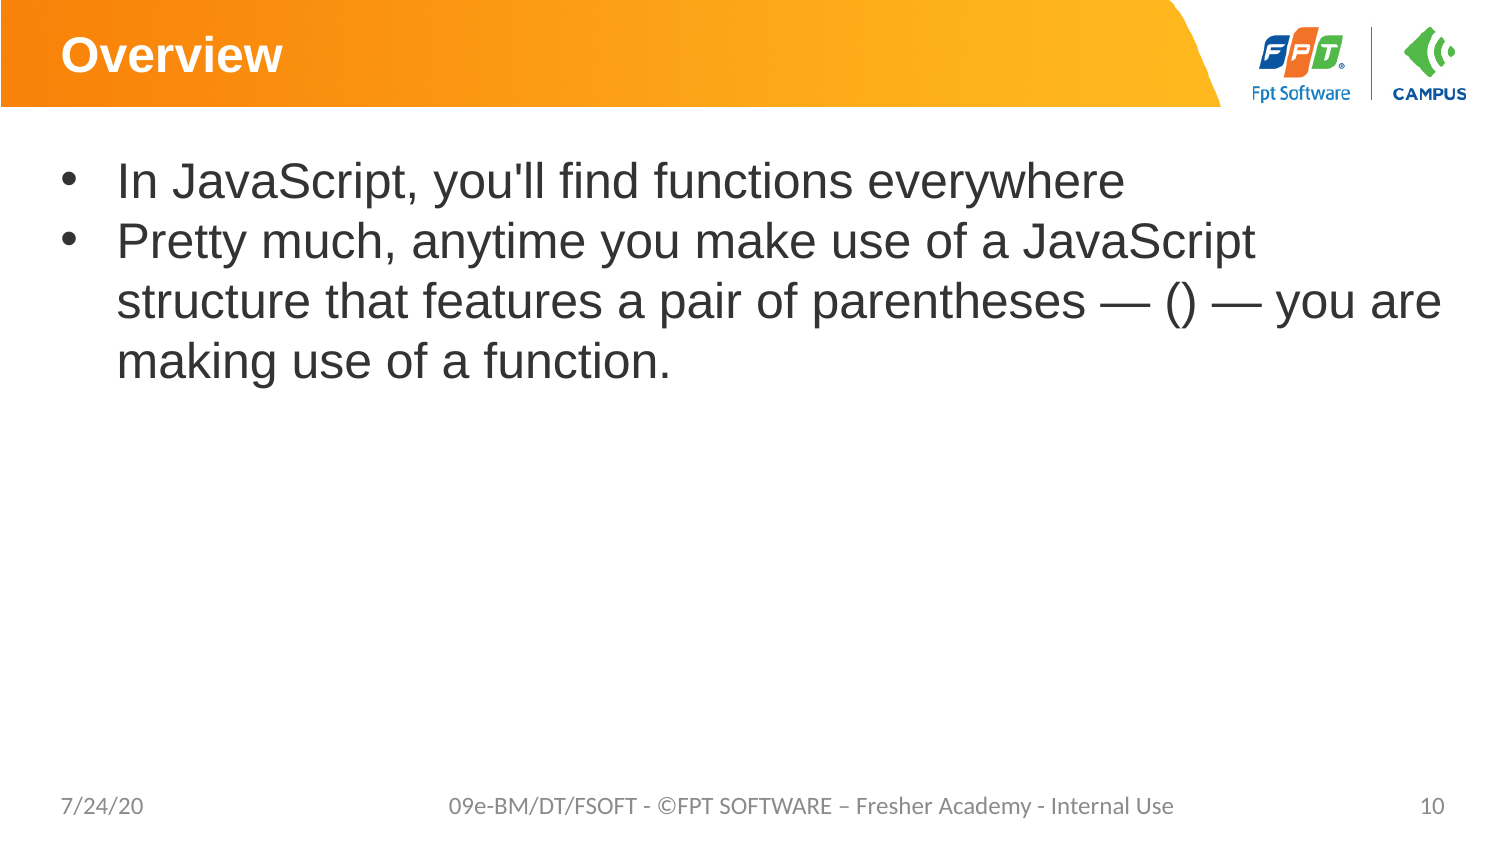

# Overview
In JavaScript, you'll find functions everywhere
Pretty much, anytime you make use of a JavaScript structure that features a pair of parentheses — () — you are making use of a function.
7/24/20
09e-BM/DT/FSOFT - ©FPT SOFTWARE – Fresher Academy - Internal Use
10